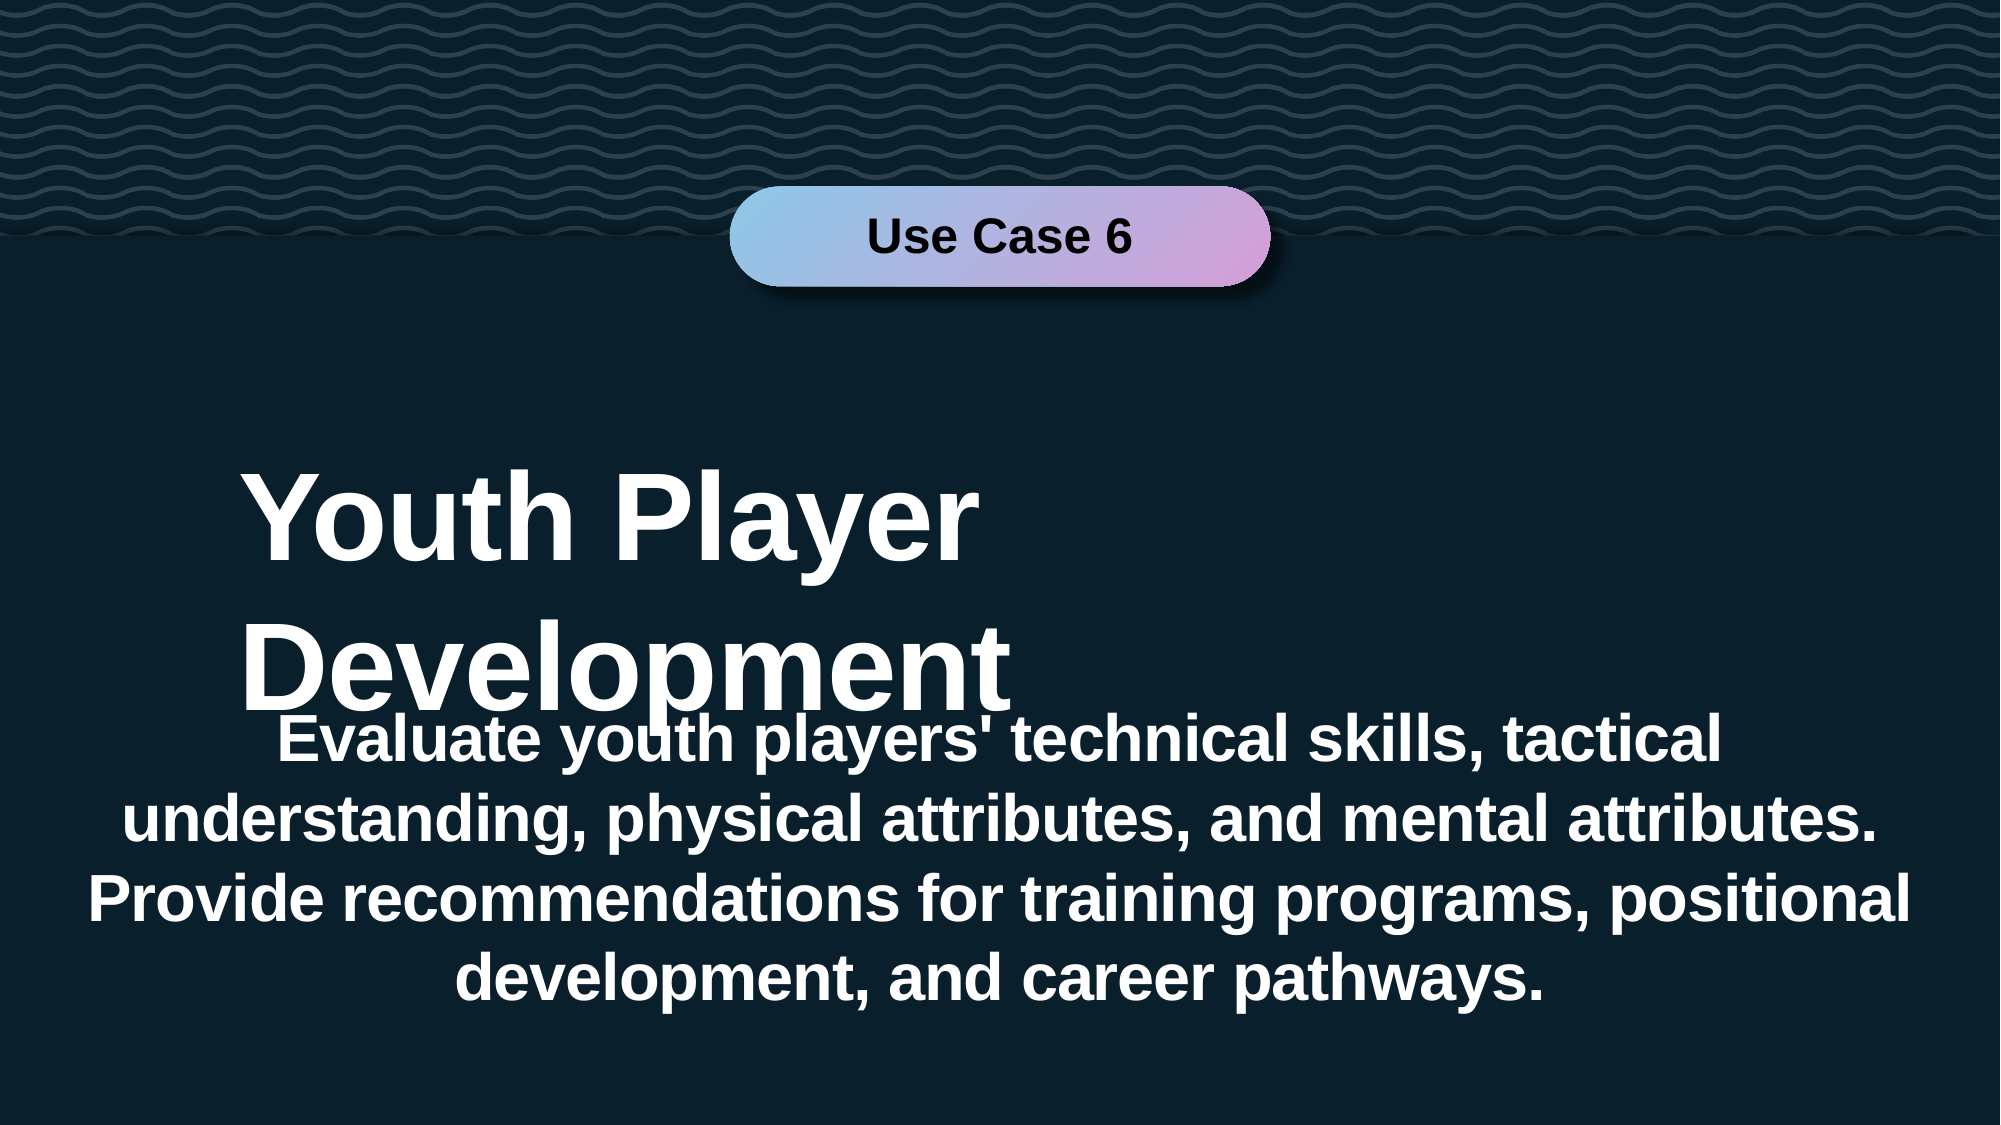

Use Case 6

Youth Player Development
Evaluate youth players' technical skills, tactical understanding, physical attributes, and mental attributes. Provide recommendations for training programs, positional development, and career pathways.